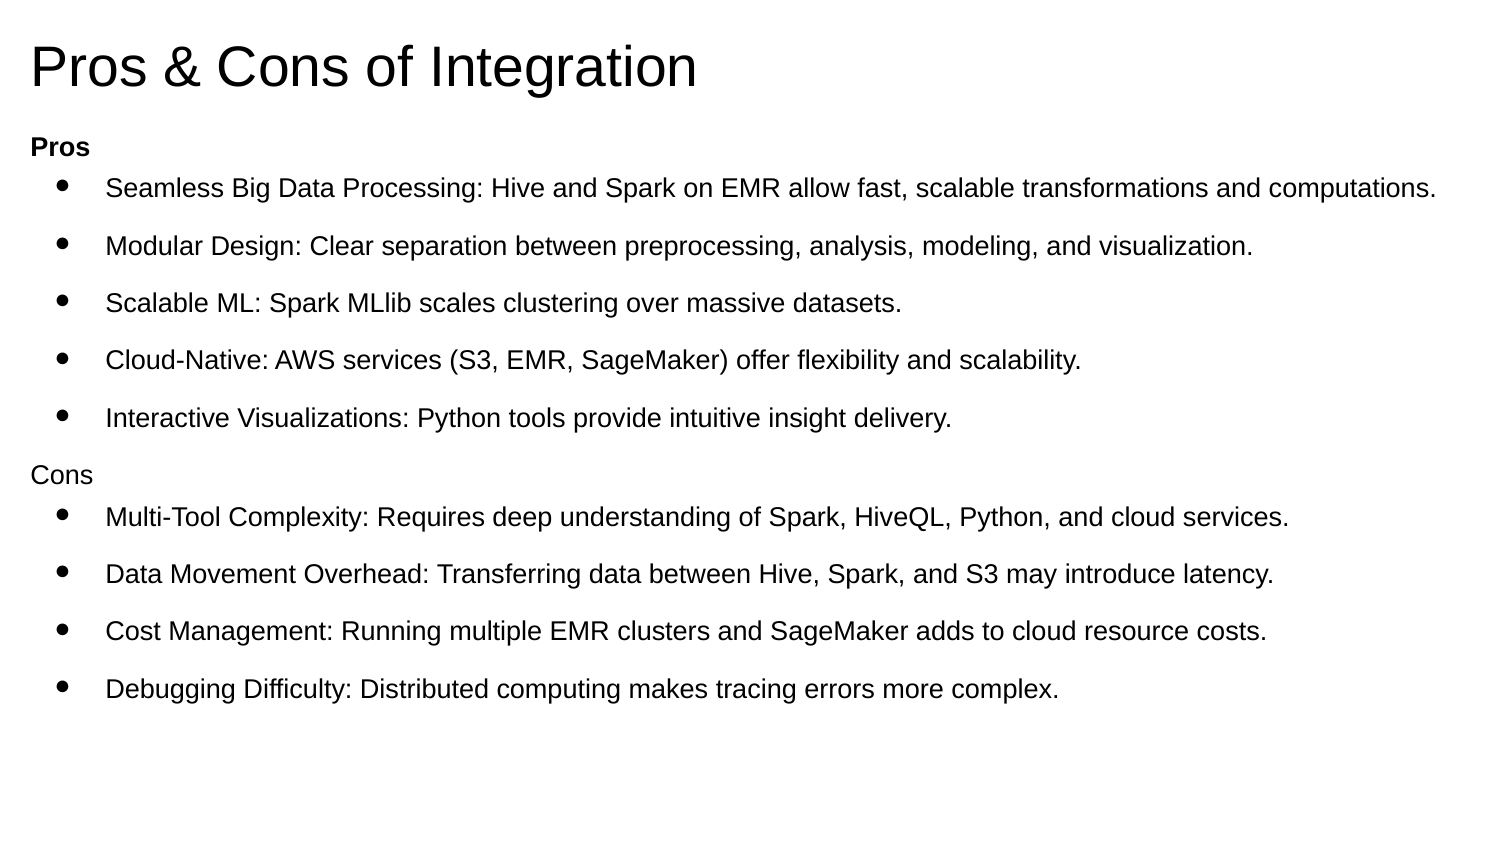

# Pros & Cons of Integration

Pros
Seamless Big Data Processing: Hive and Spark on EMR allow fast, scalable transformations and computations.
Modular Design: Clear separation between preprocessing, analysis, modeling, and visualization.
Scalable ML: Spark MLlib scales clustering over massive datasets.
Cloud-Native: AWS services (S3, EMR, SageMaker) offer flexibility and scalability.
Interactive Visualizations: Python tools provide intuitive insight delivery.
Cons
Multi-Tool Complexity: Requires deep understanding of Spark, HiveQL, Python, and cloud services.
Data Movement Overhead: Transferring data between Hive, Spark, and S3 may introduce latency.
Cost Management: Running multiple EMR clusters and SageMaker adds to cloud resource costs.
Debugging Difficulty: Distributed computing makes tracing errors more complex.